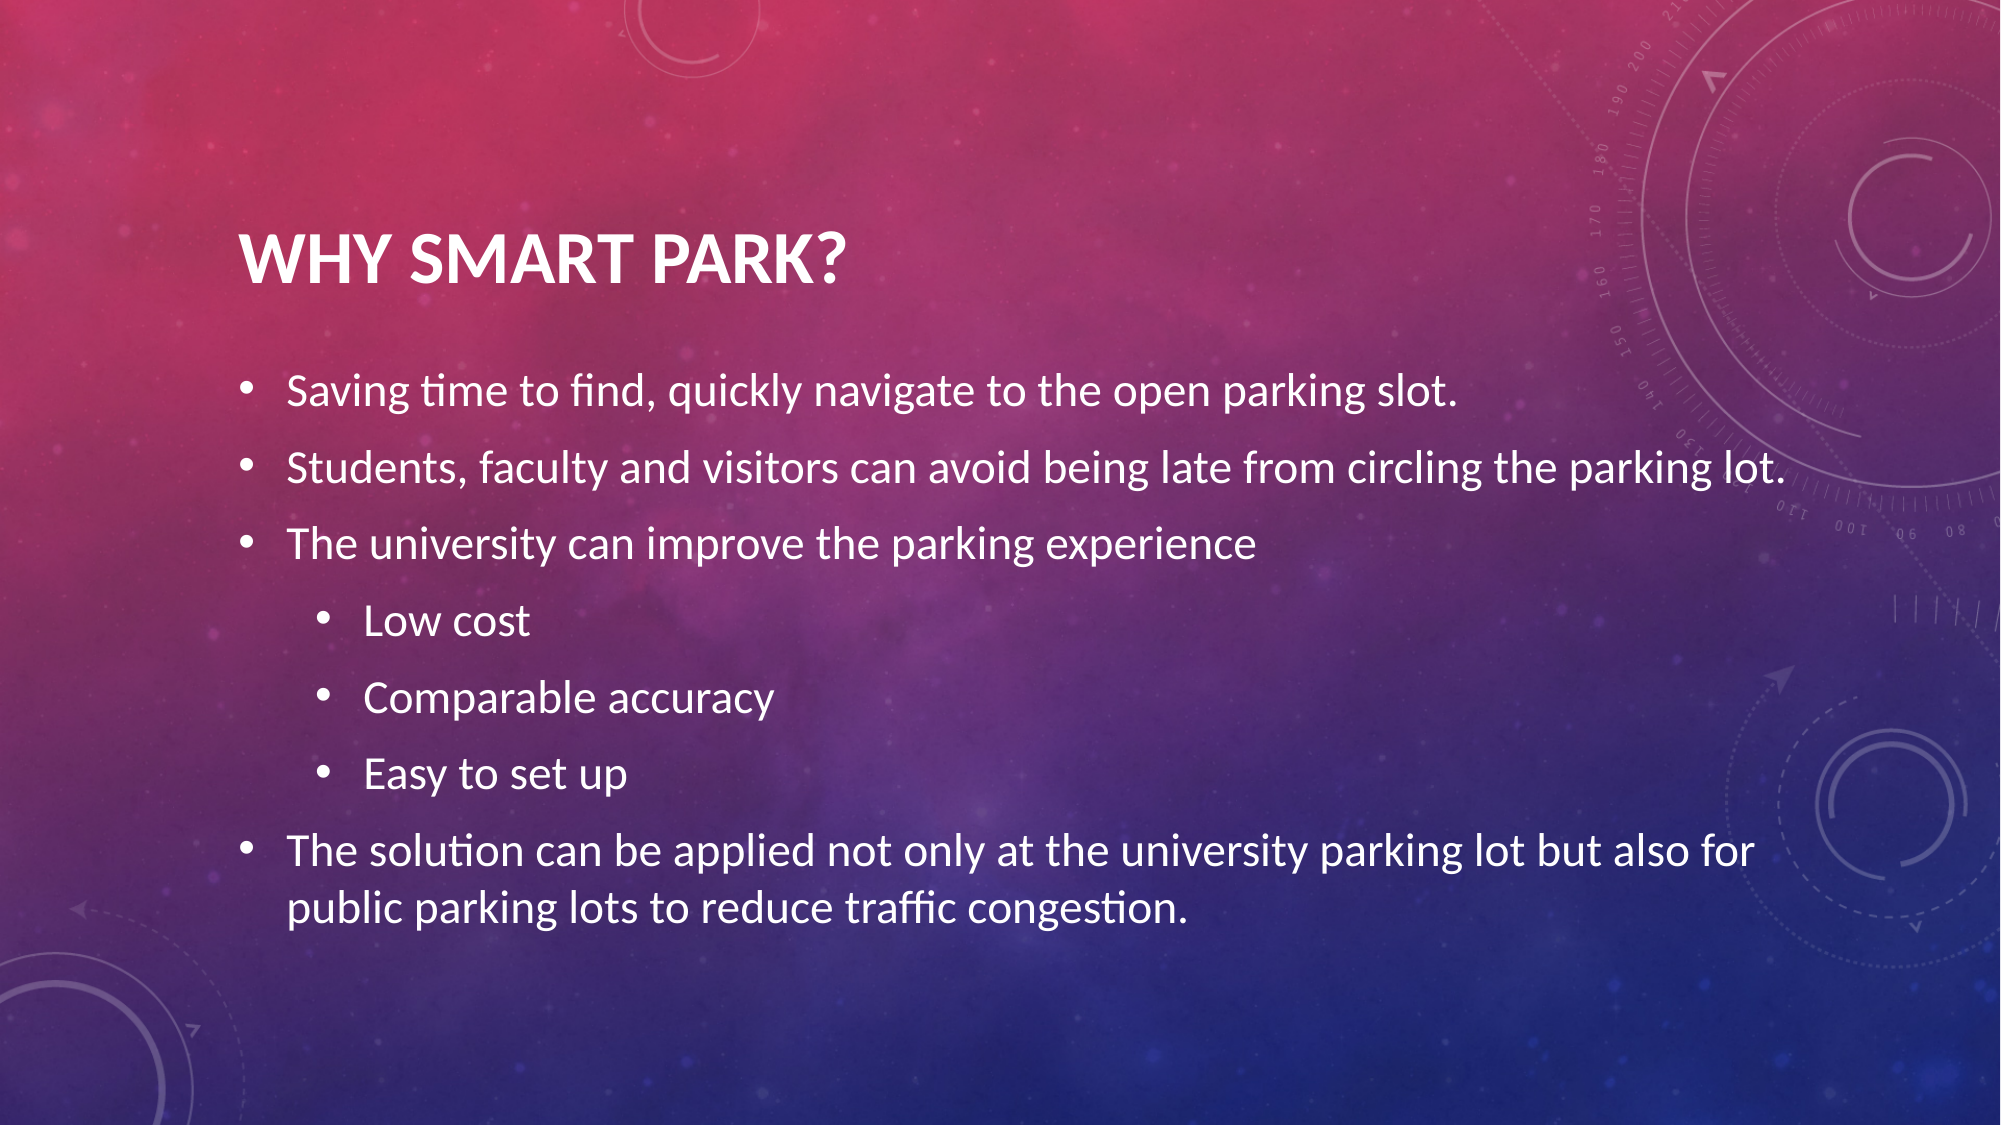

# Why smart park?
Saving time to find, quickly navigate to the open parking slot.
Students, faculty and visitors can avoid being late from circling the parking lot.
The university can improve the parking experience
Low cost
Comparable accuracy
Easy to set up
The solution can be applied not only at the university parking lot but also for public parking lots to reduce traffic congestion.